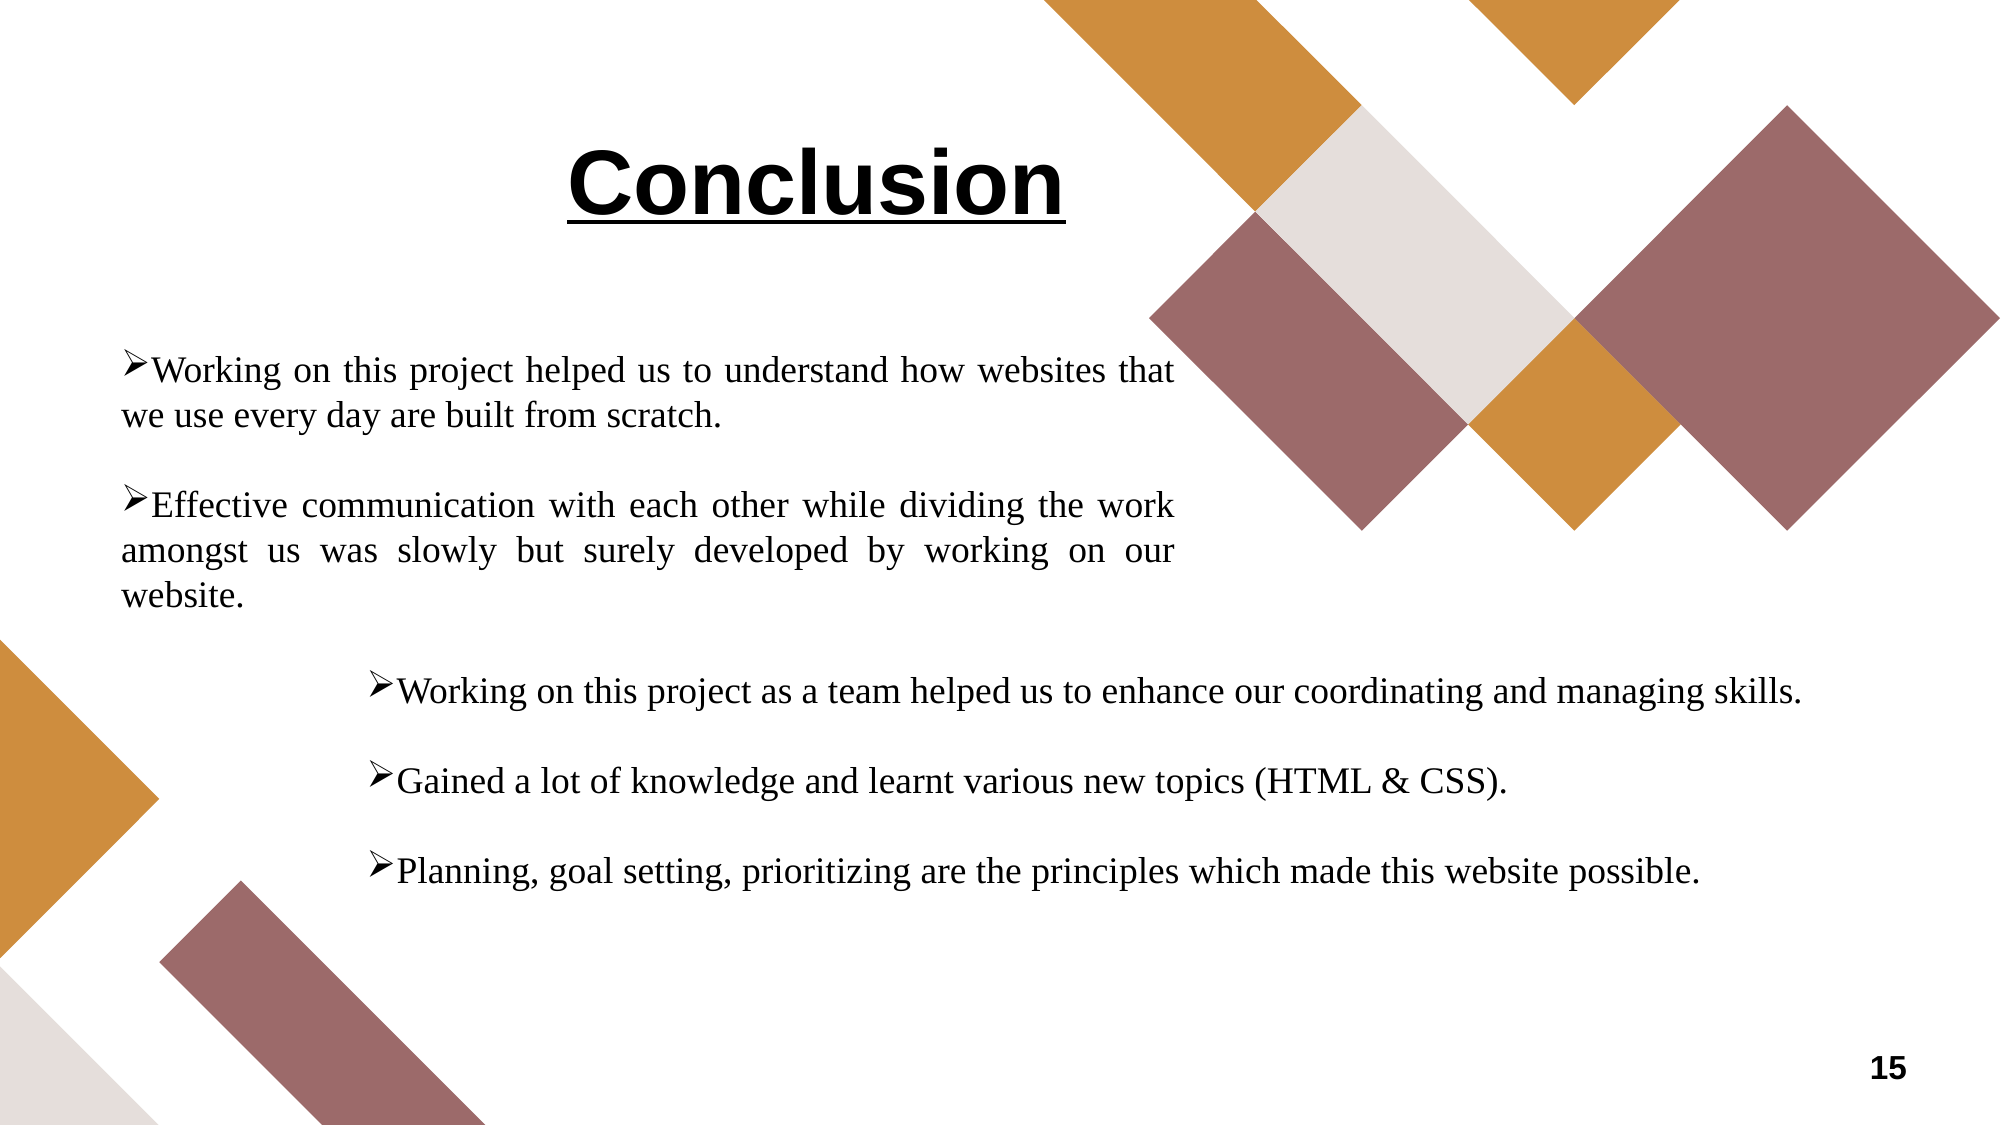

Conclusion
Working on this project helped us to understand how websites that we use every day are built from scratch.

Effective communication with each other while dividing the work amongst us was slowly but surely developed by working on our website.
Working on this project as a team helped us to enhance our coordinating and managing skills.

Gained a lot of knowledge and learnt various new topics (HTML & CSS).

Planning, goal setting, prioritizing are the principles which made this website possible.

15